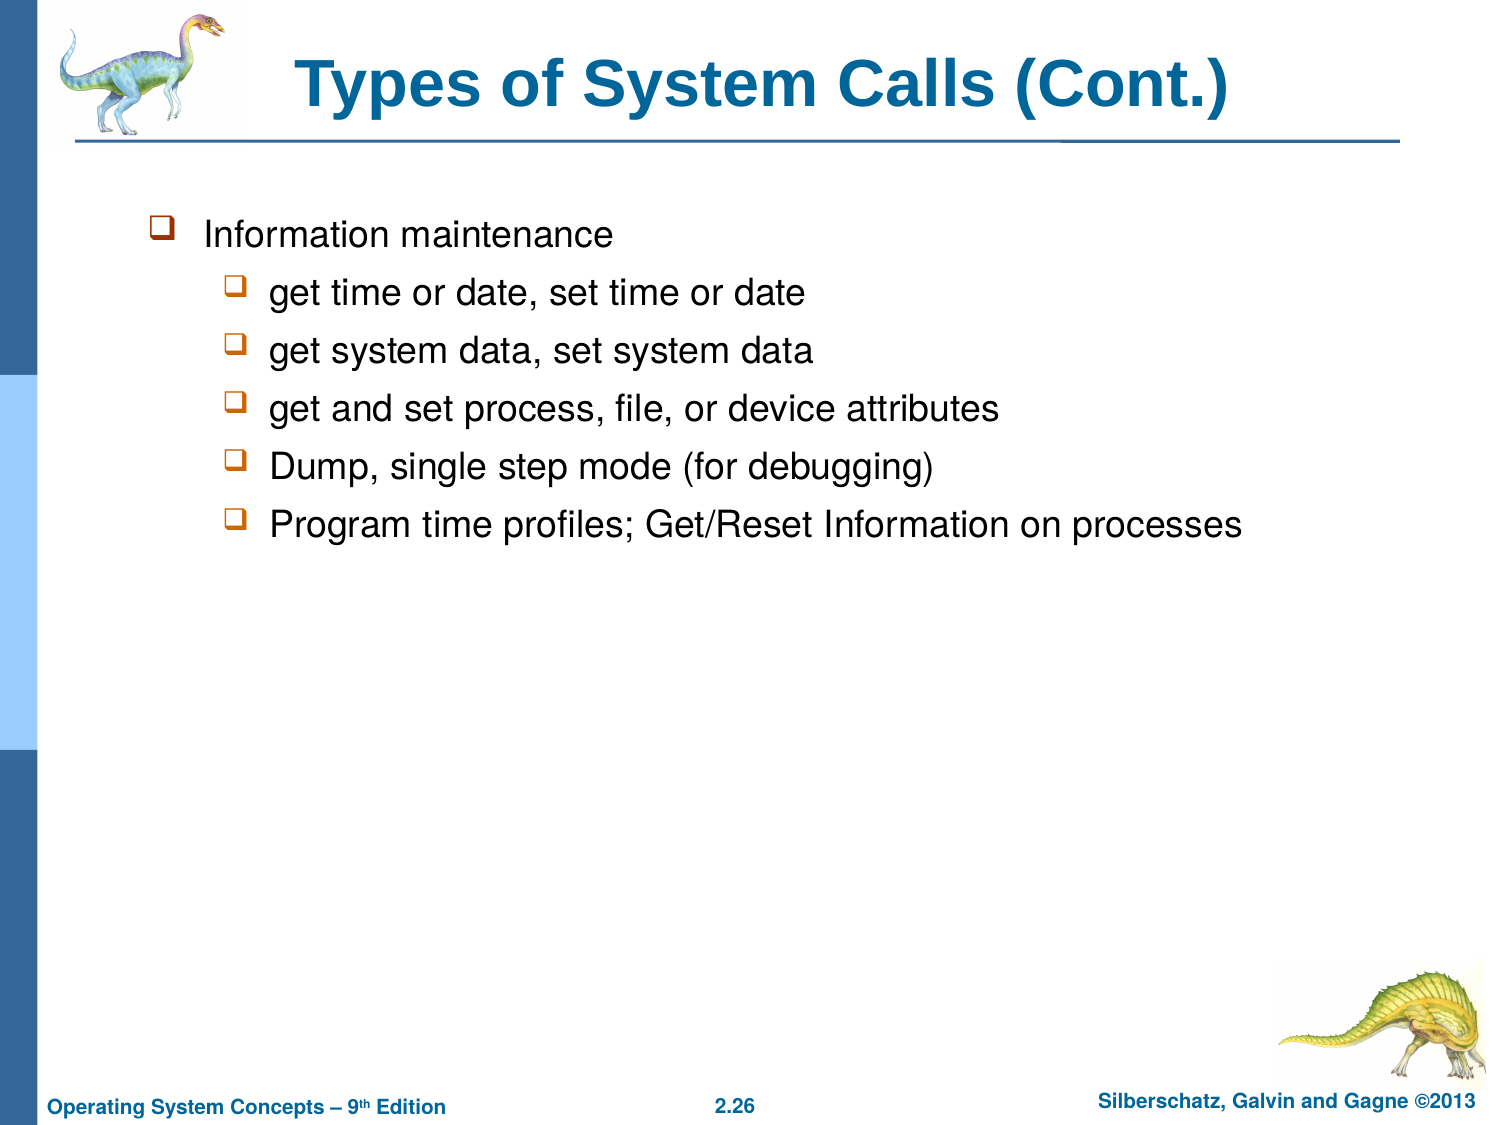

# Types of System Calls (Cont.)
Information maintenance
get time or date, set time or date
get system data, set system data
get and set process, file, or device attributes
Dump, single step mode (for debugging)
Program time profiles; Get/Reset Information on processes